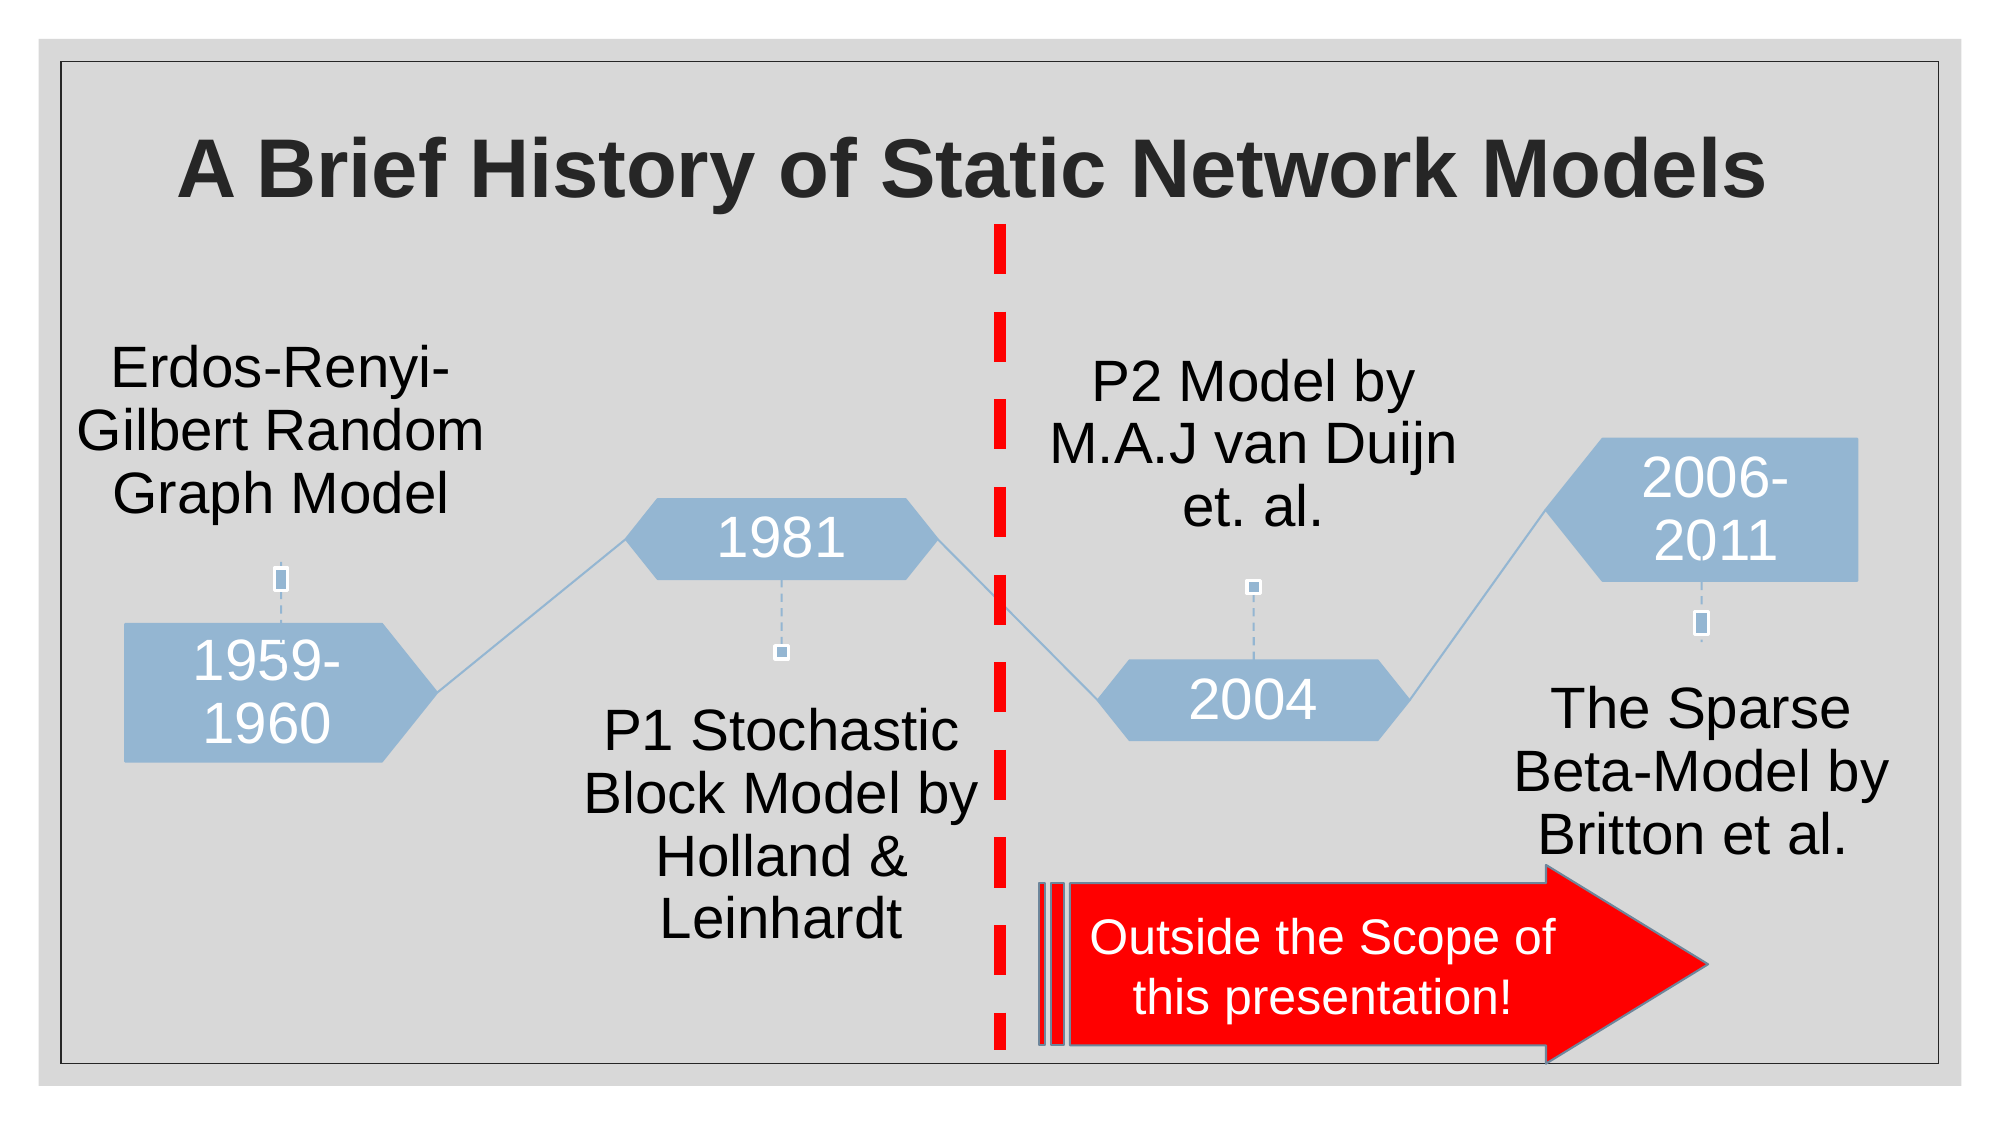

# A Brief History of Static Network Models
1959-1960
Erdos-Renyi-Gilbert Random Graph Model

1981
P1 Stochastic Block Model by Holland & Leinhardt
2004
P2 Model by M.A.J van Duijn et. al.
2006-2011

The Sparse Beta-Model by Britton et al.
Outside the Scope of this presentation!